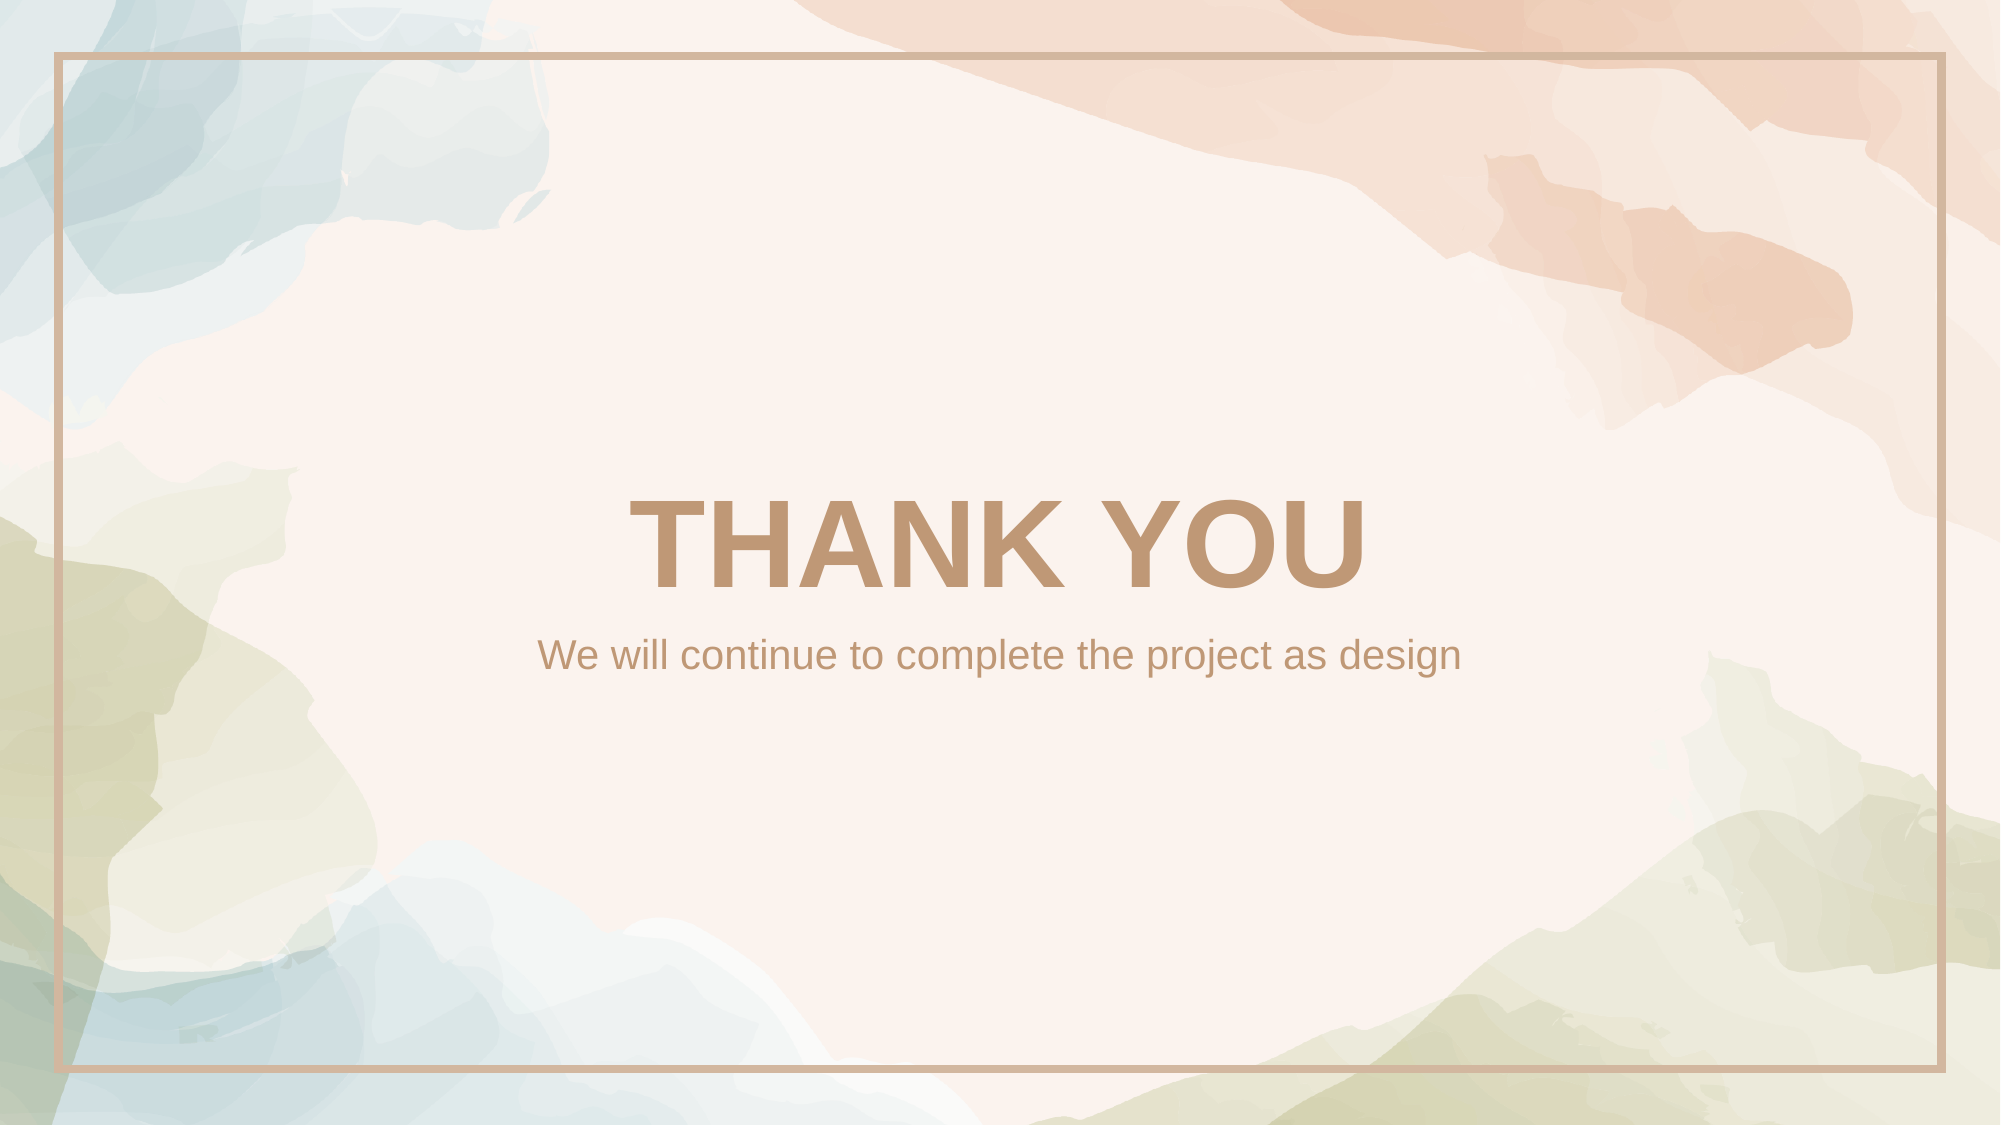

THANK YOU
We will continue to complete the project as design